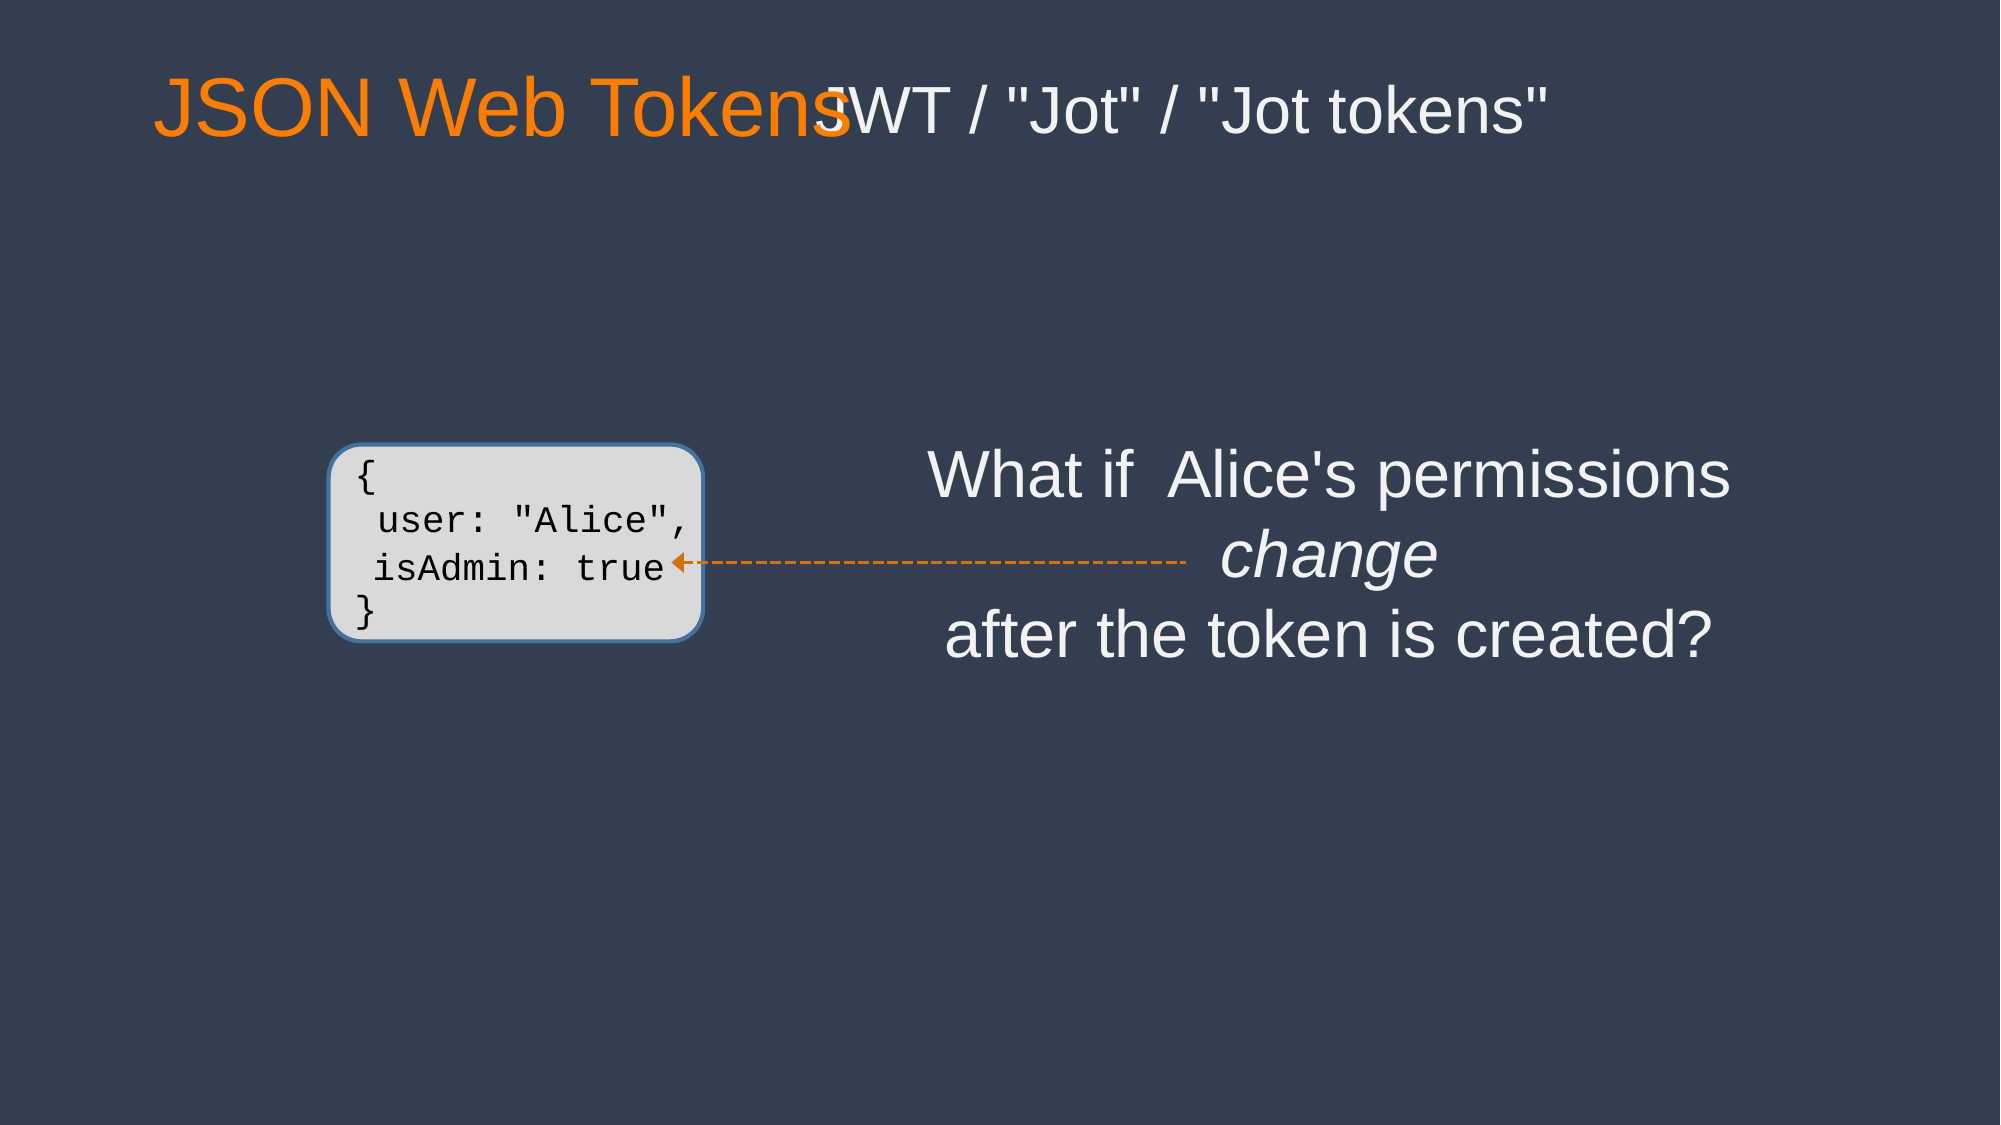

JSON Web Tokens
JWT / "Jot" / "Jot tokens"
{
 currentTheme: "dark",
 hasVerifiedAddr: true
}

What if  Alice's permissions
change
after the token is created?
{
 user: "Alice",
}

isAdmin: true